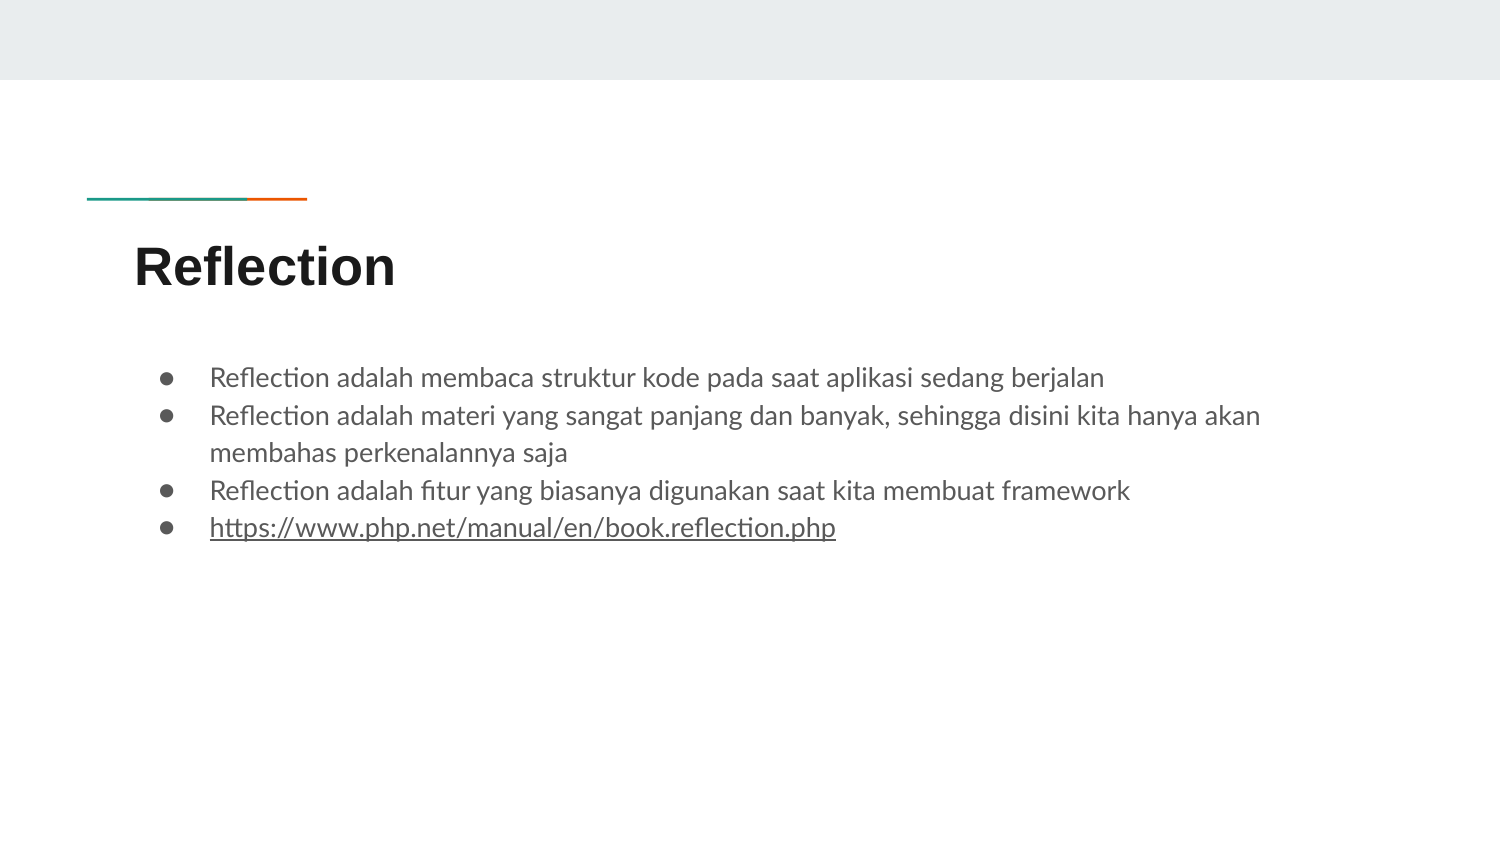

# Reflection
Reflection adalah membaca struktur kode pada saat aplikasi sedang berjalan
Reflection adalah materi yang sangat panjang dan banyak, sehingga disini kita hanya akan membahas perkenalannya saja
Reflection adalah fitur yang biasanya digunakan saat kita membuat framework
https://www.php.net/manual/en/book.reflection.php